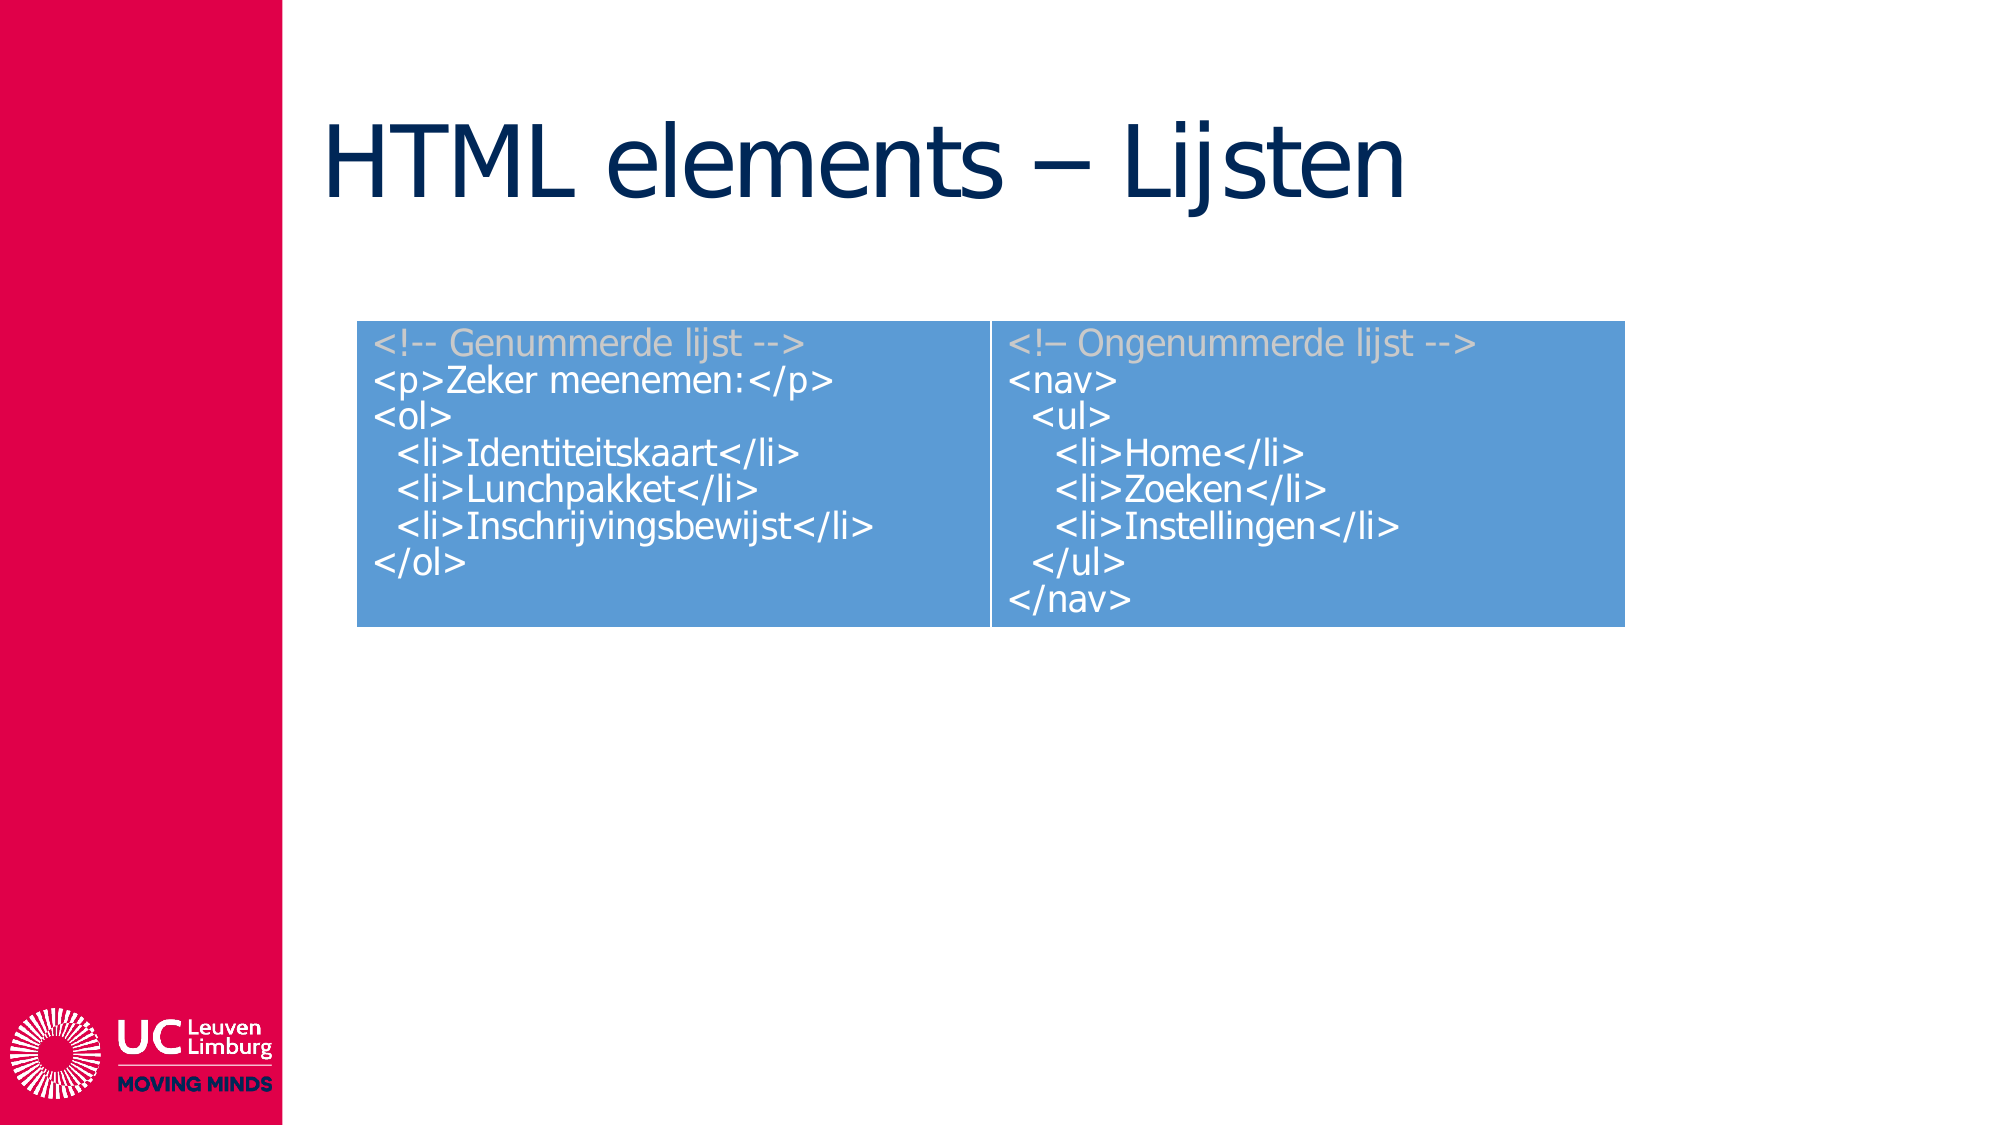

# HTML elements – Lijsten
| <!-- Genummerde lijst --> <p>Zeker meenemen:</p> <ol> <li>Identiteitskaart</li> <li>Lunchpakket</li> <li>Inschrijvingsbewijst</li> </ol> | <!– Ongenummerde lijst --> <nav> <ul> <li>Home</li> <li>Zoeken</li> <li>Instellingen</li> </ul> </nav> |
| --- | --- |